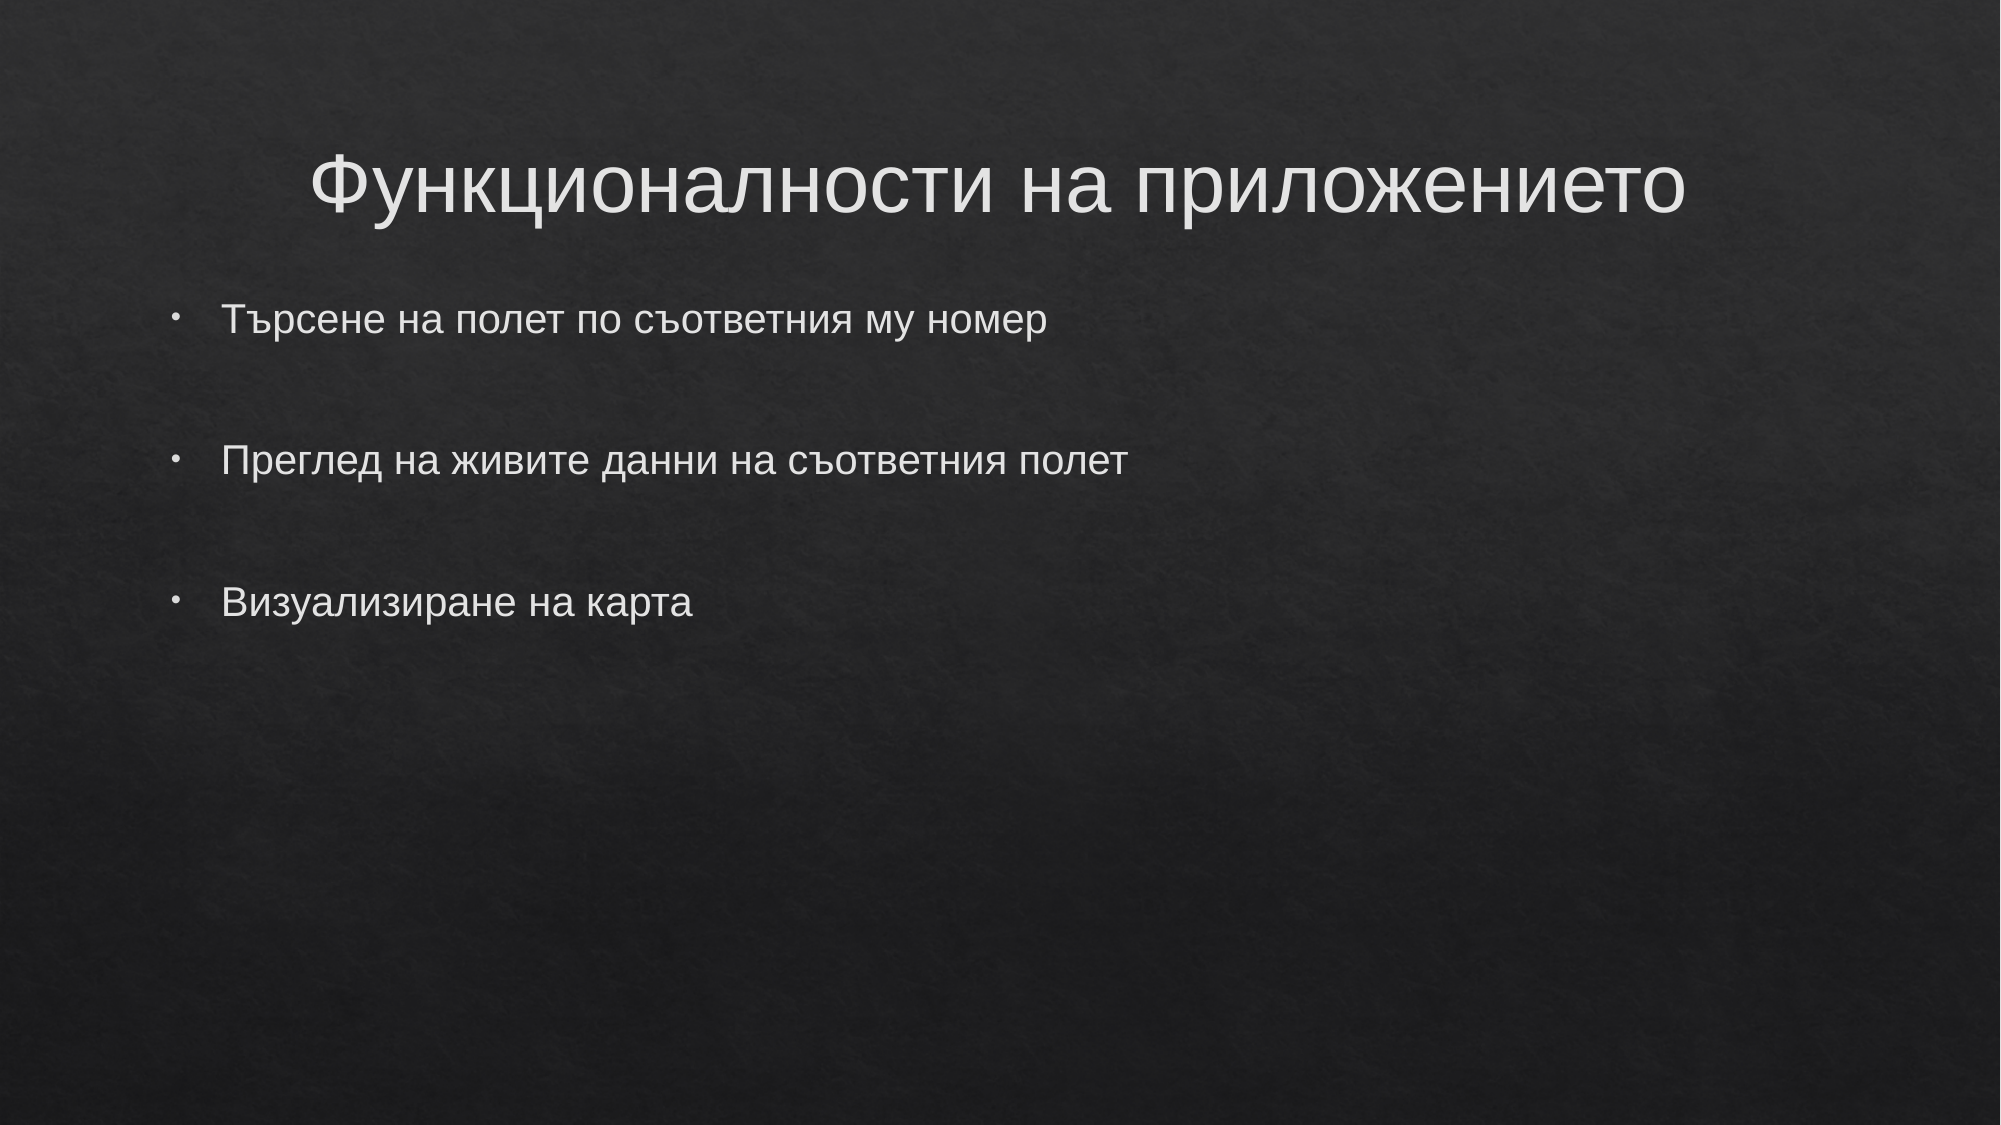

Функционалности на приложението
Търсене на полет по съответния му номер

Преглед на живите данни на съответния полет

Визуализиране на карта